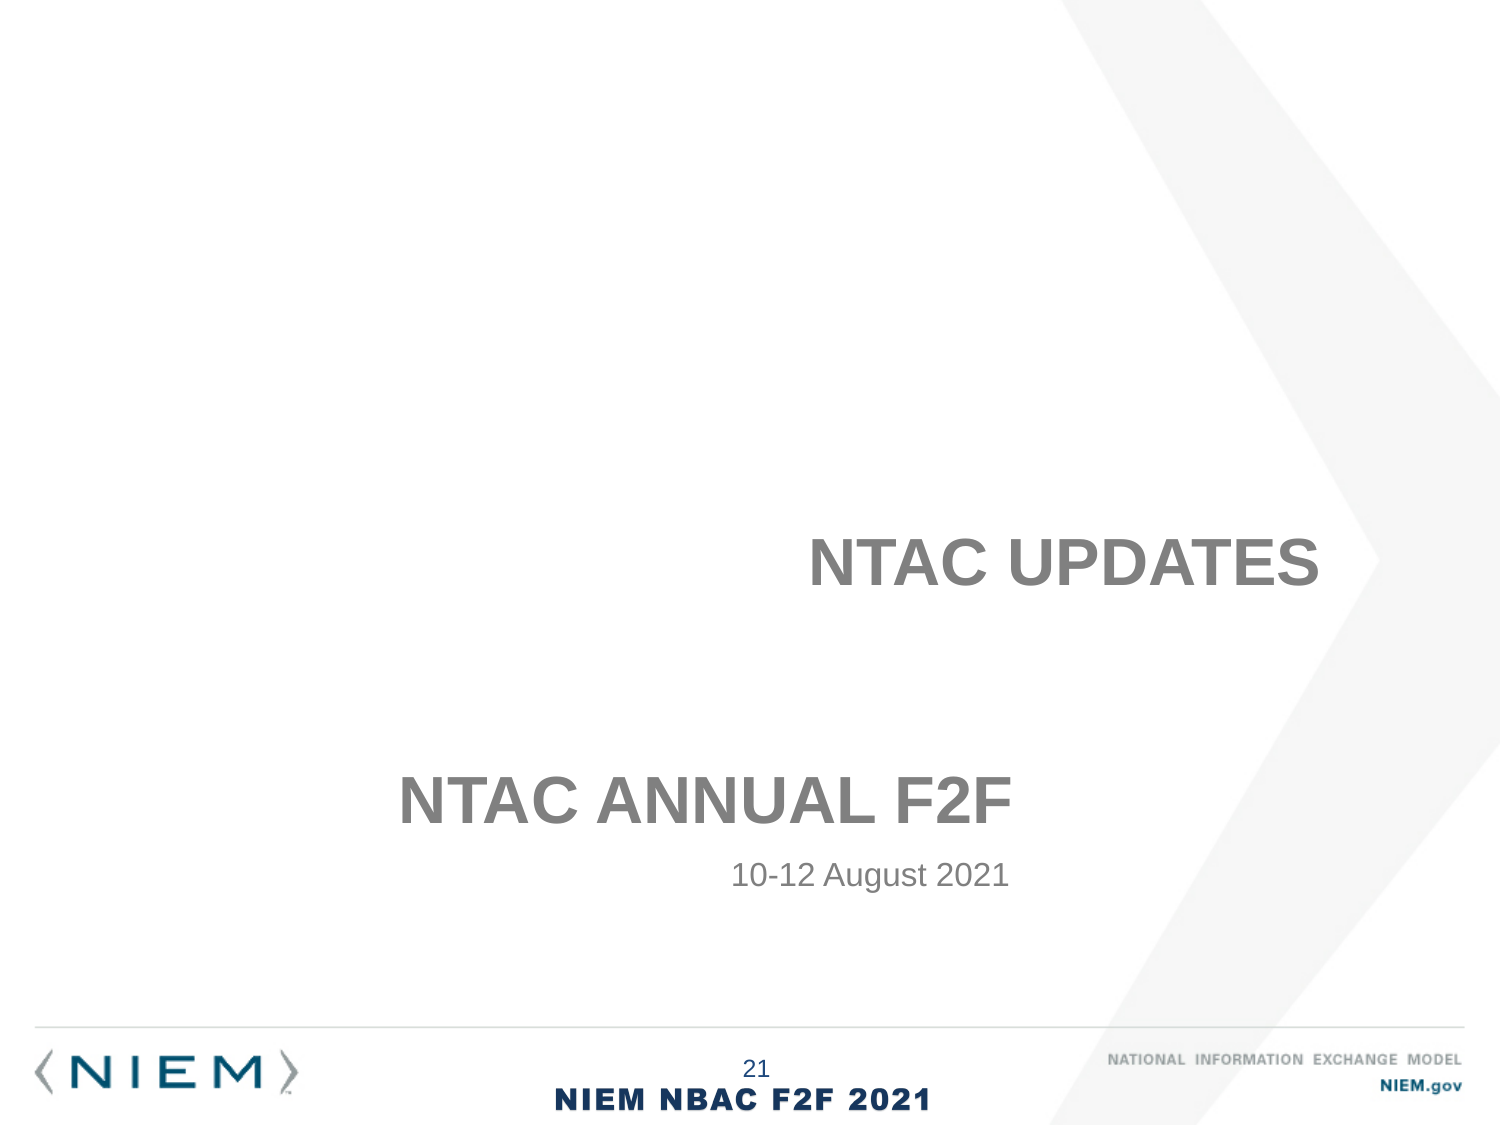

# NTAC Updates
NTAC Annual F2f
10-12 August 2021
21